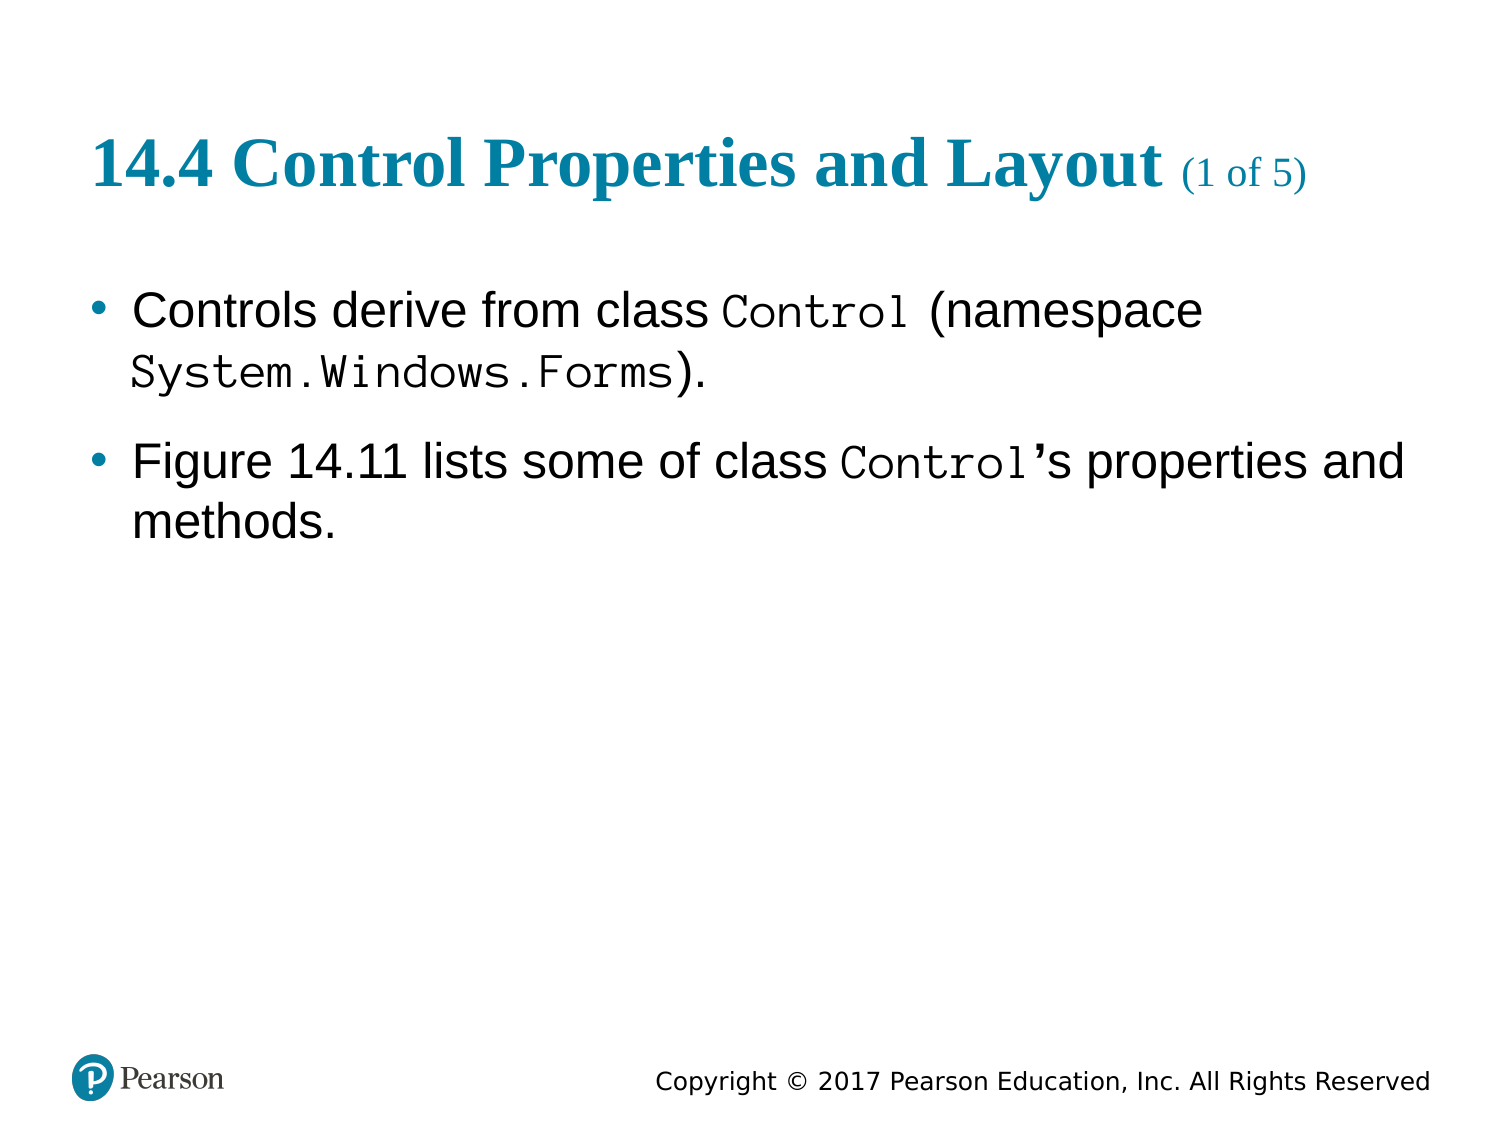

# 14.4 Control Properties and Layout (1 of 5)
Controls derive from class Control (namespace System.Windows.Forms).
Figure 14.11 lists some of class Control’s properties and methods.